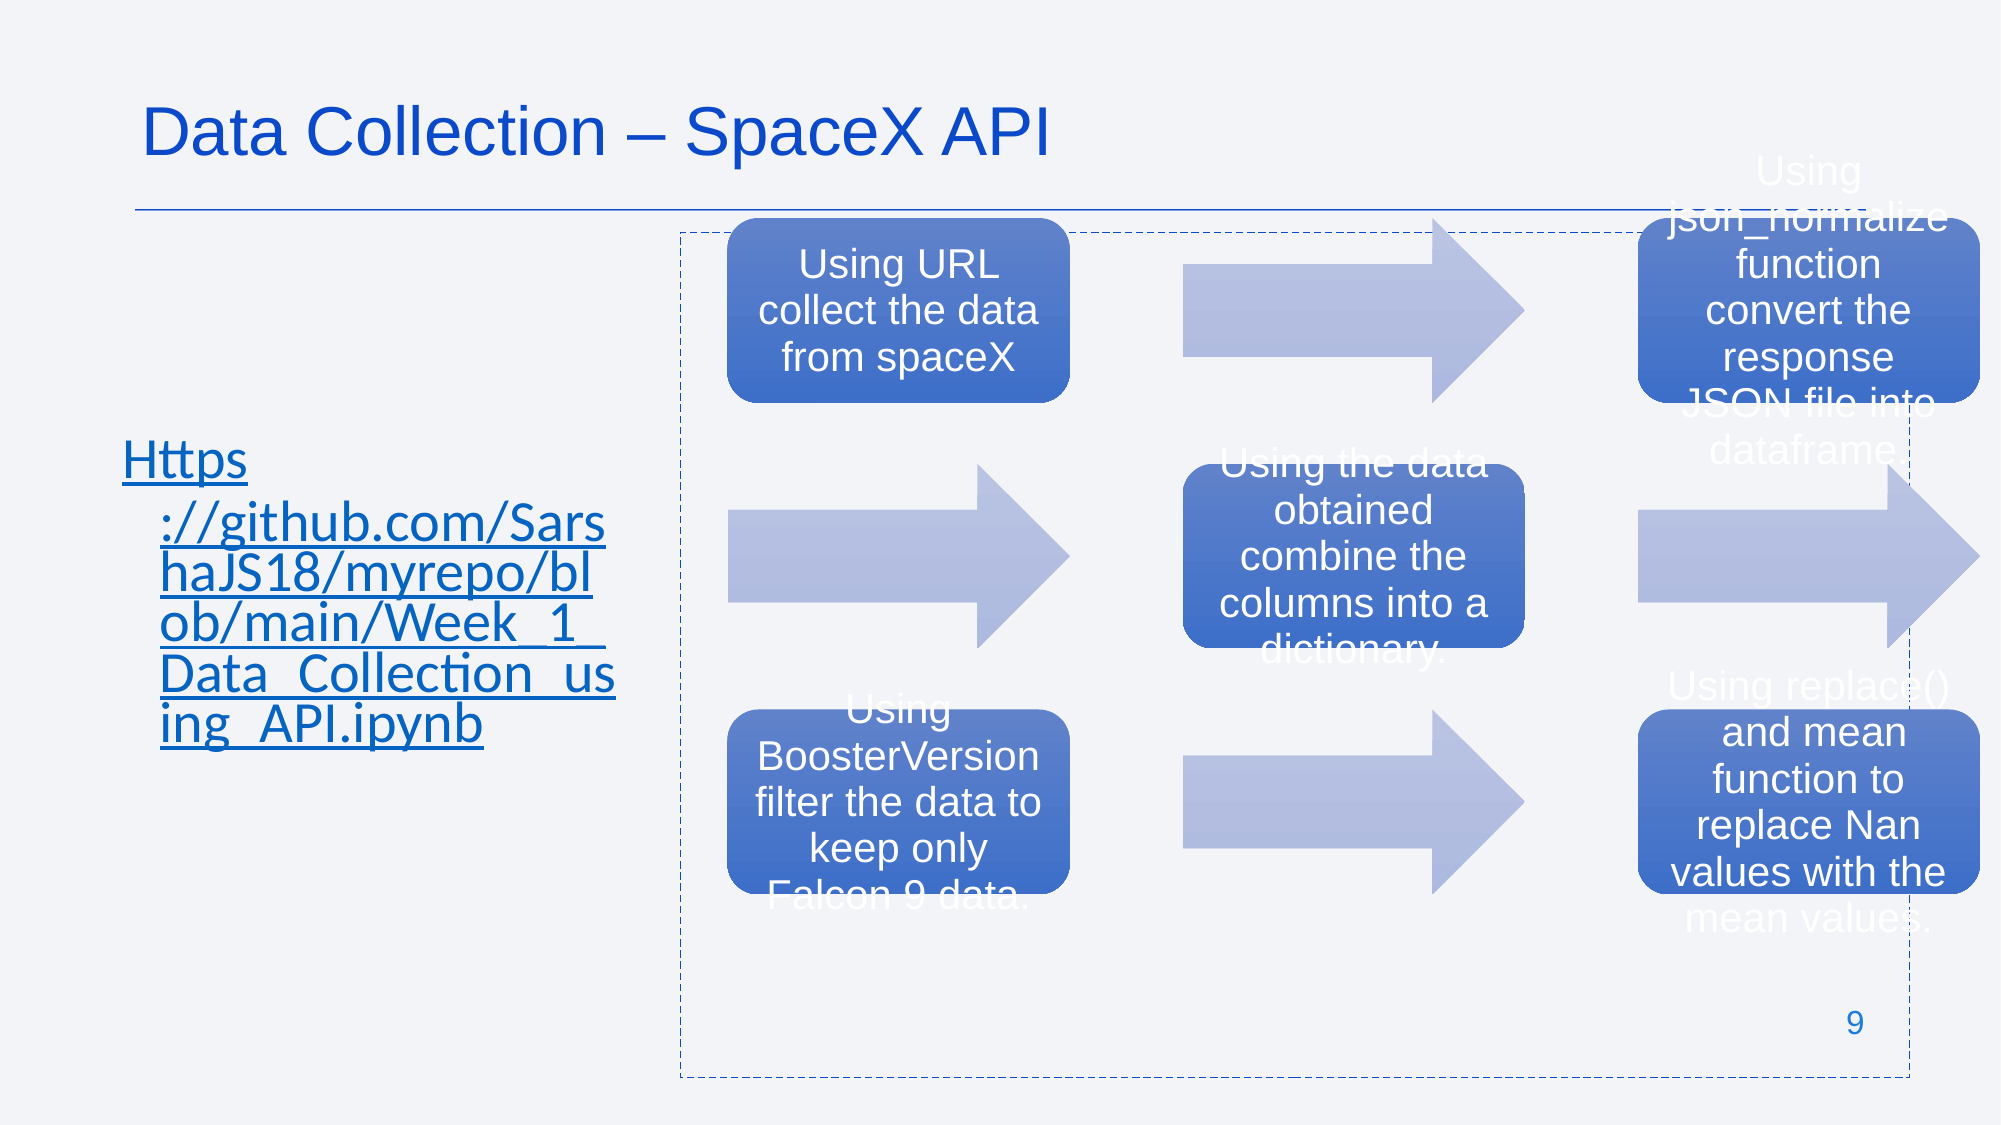

Data Collection – SpaceX API
Using URL collect the data from spaceX
Using json_normalize function convert the response JSON file into dataframe.
Using the data obtained combine the columns into a dictionary.
Using replace()  and mean function to replace Nan values with the mean values.
Using BoosterVersion filter the data to keep only Falcon 9 data.

Https://github.com/SarshaJS18/myrepo/blob/main/Week_1_Data_Collection_using_API.ipynb
9